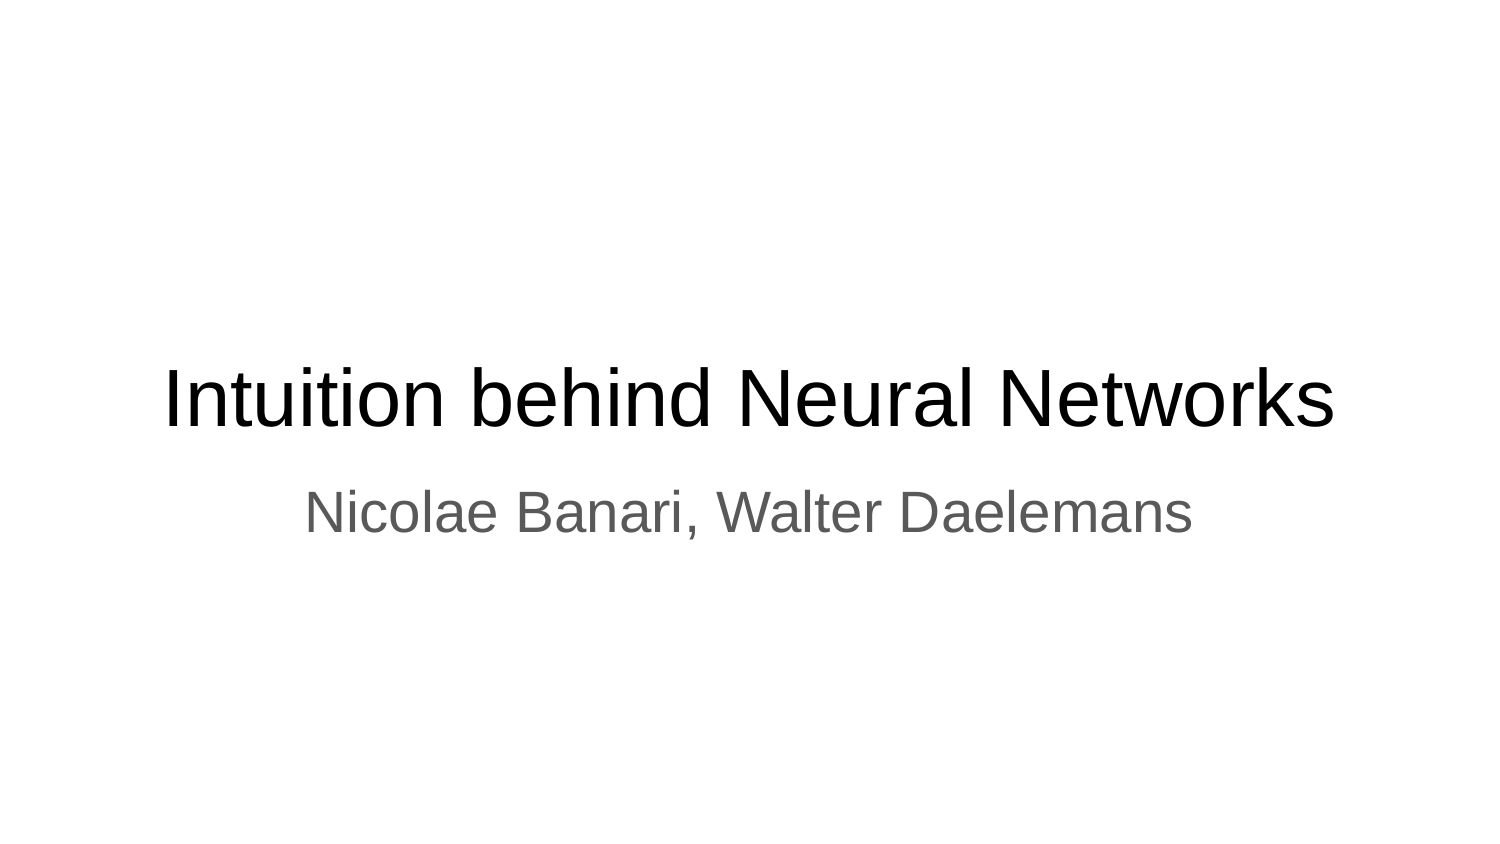

# Intuition behind Neural Networks
Nicolae Banari, Walter Daelemans